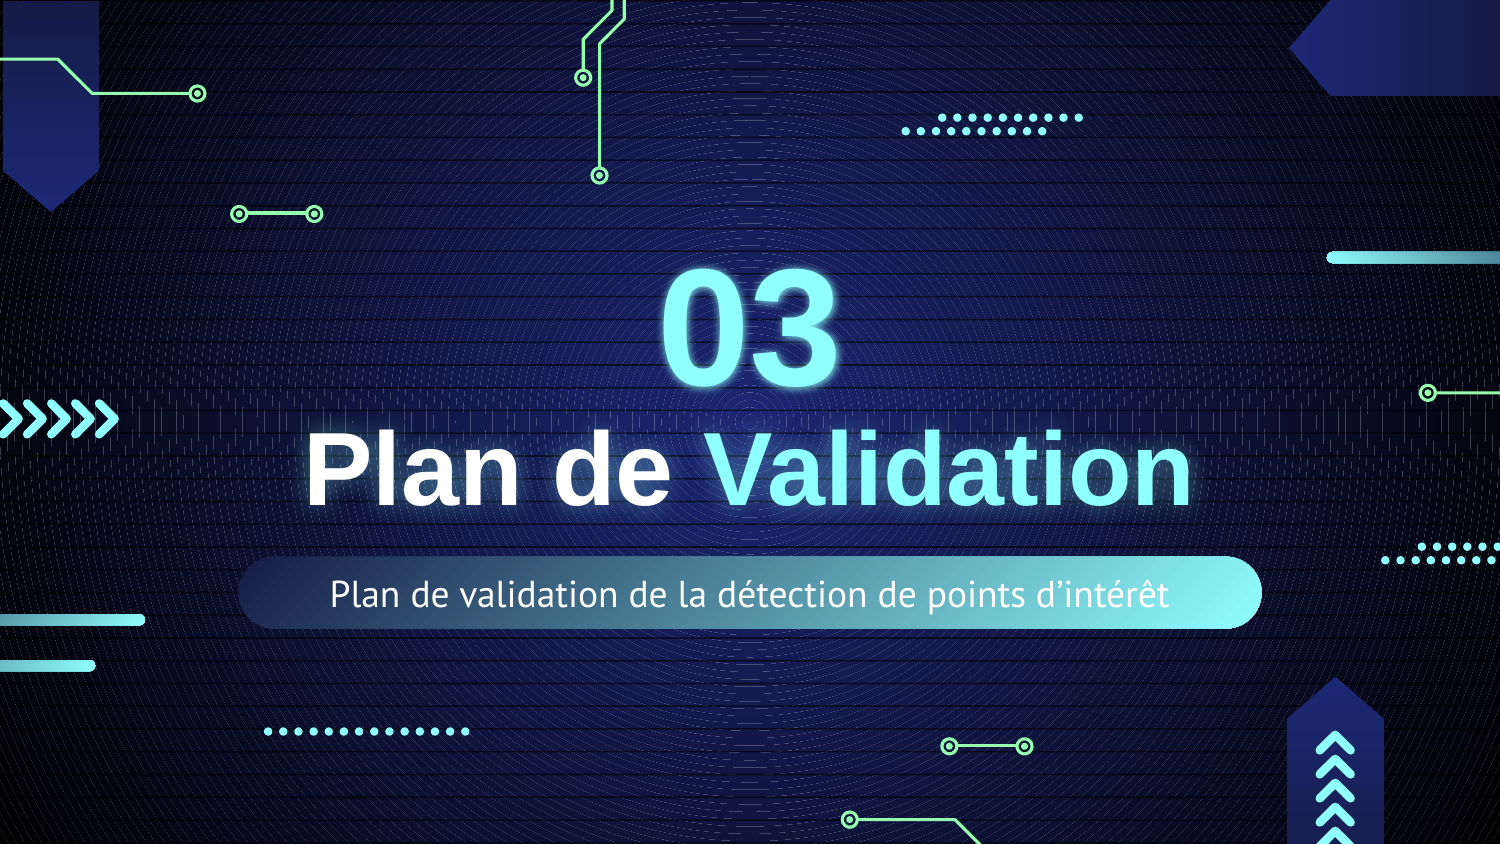

03
# Plan de Validation

Plan de validation de la détection de points d’intérêt